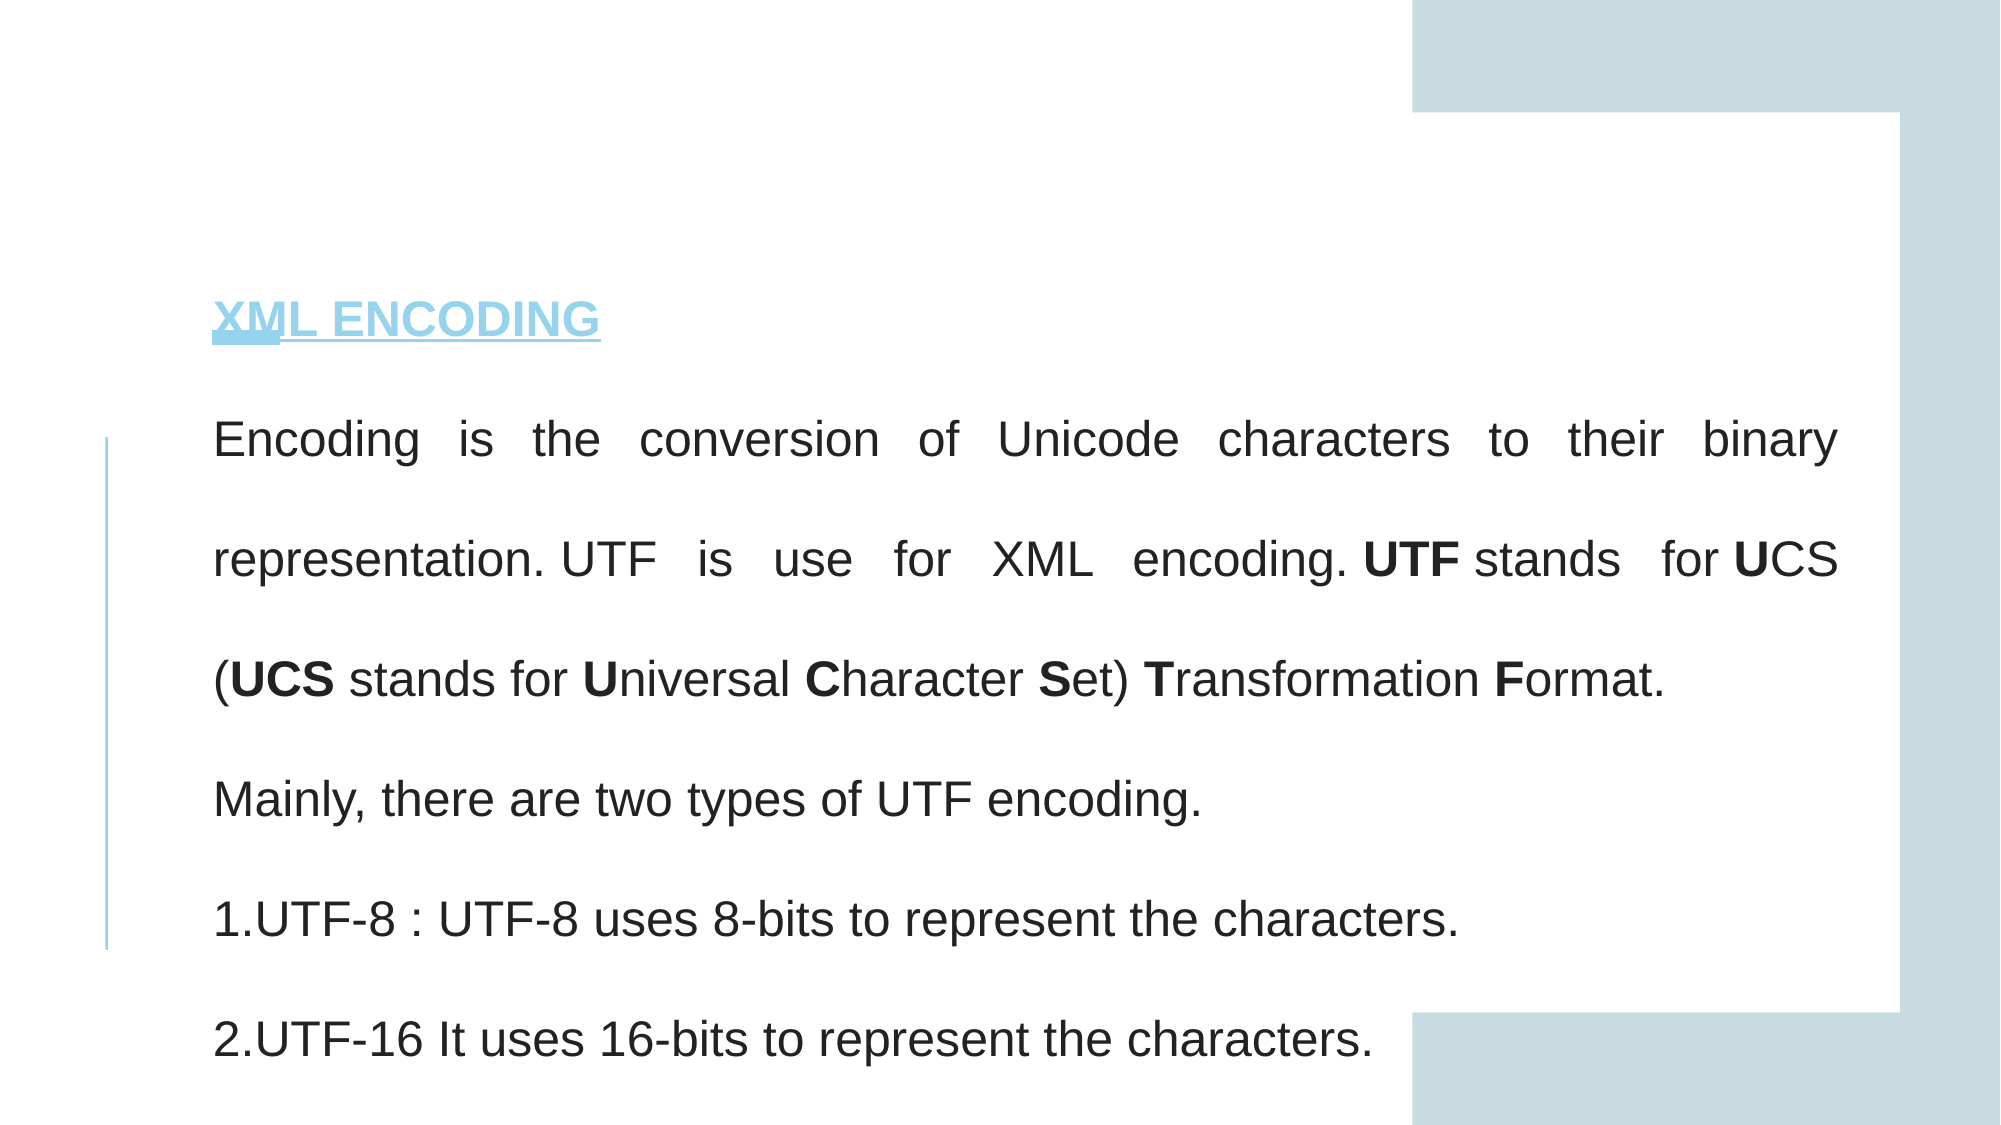

XML ENCODING
Encoding is the conversion of Unicode characters to their binary representation. UTF is use for XML encoding. UTF stands for UCS (UCS stands for Universal Character Set) Transformation Format.
Mainly, there are two types of UTF encoding.
UTF-8 : UTF-8 uses 8-bits to represent the characters.
UTF-16 It uses 16-bits to represent the characters.